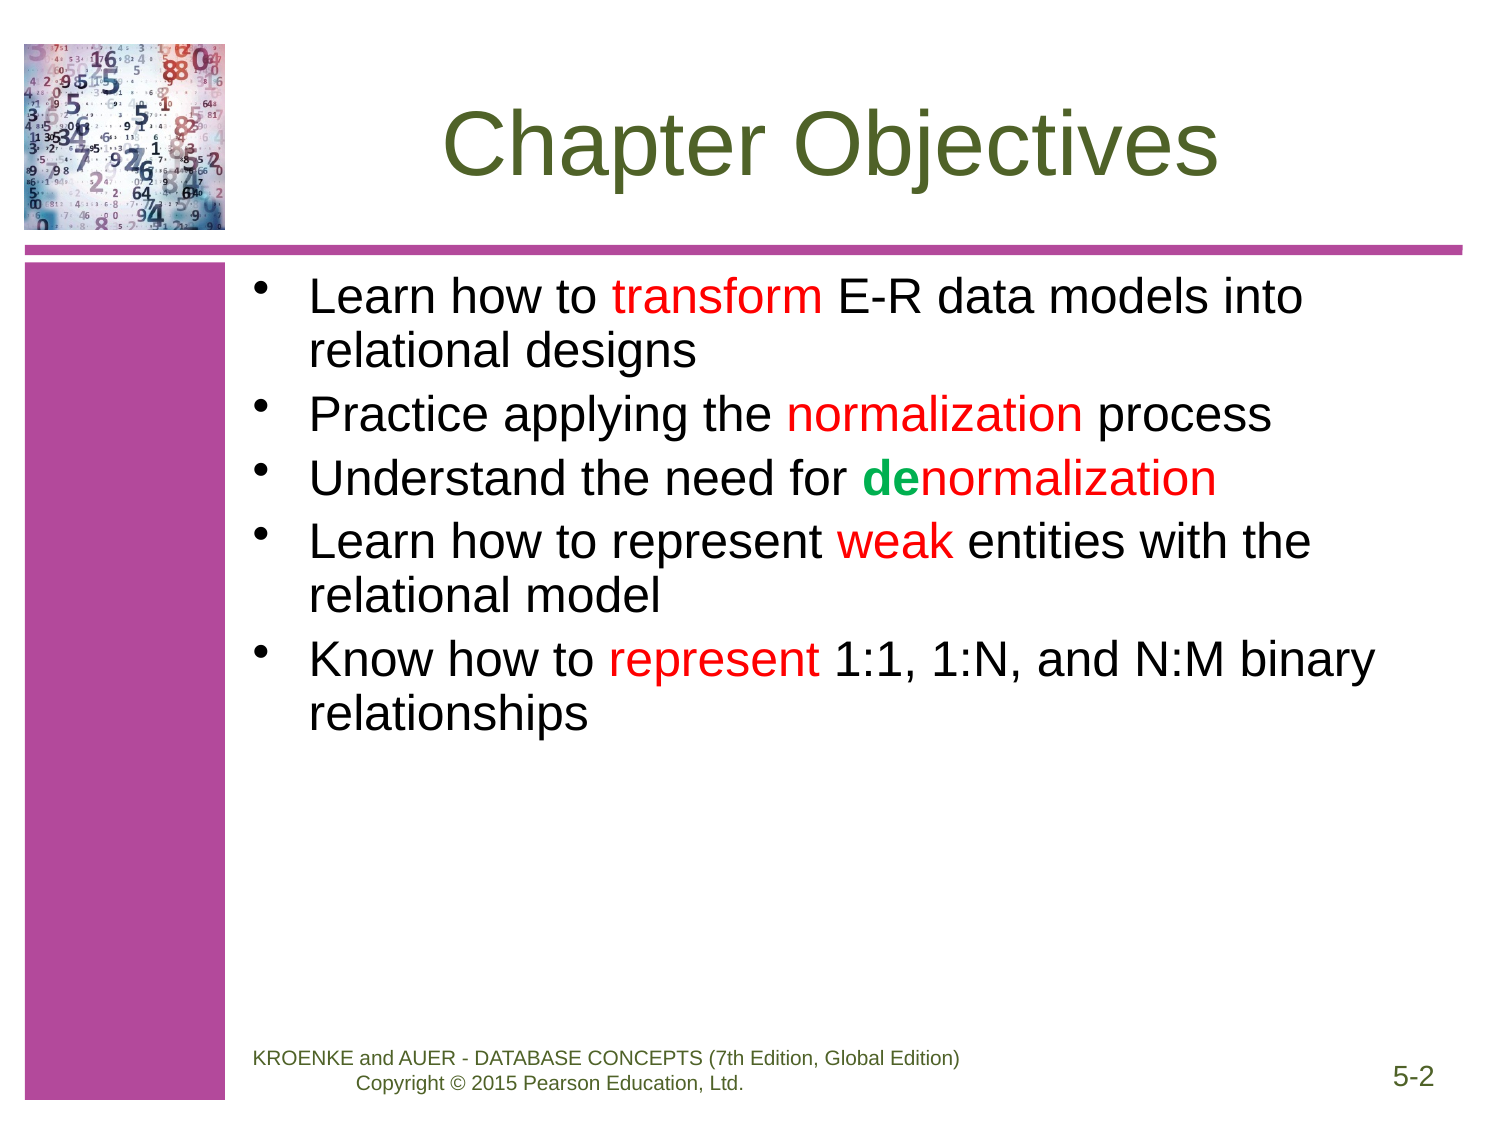

# Chapter Objectives
Learn how to transform E-R data models into relational designs
Practice applying the normalization process
Understand the need for denormalization
Learn how to represent weak entities with the relational model
Know how to represent 1:1, 1:N, and N:M binary relationships

KROENKE and AUER - DATABASE CONCEPTS (7th Edition, Global Edition)                                      Copyright © 2015 Pearson Education, Ltd.
5-2